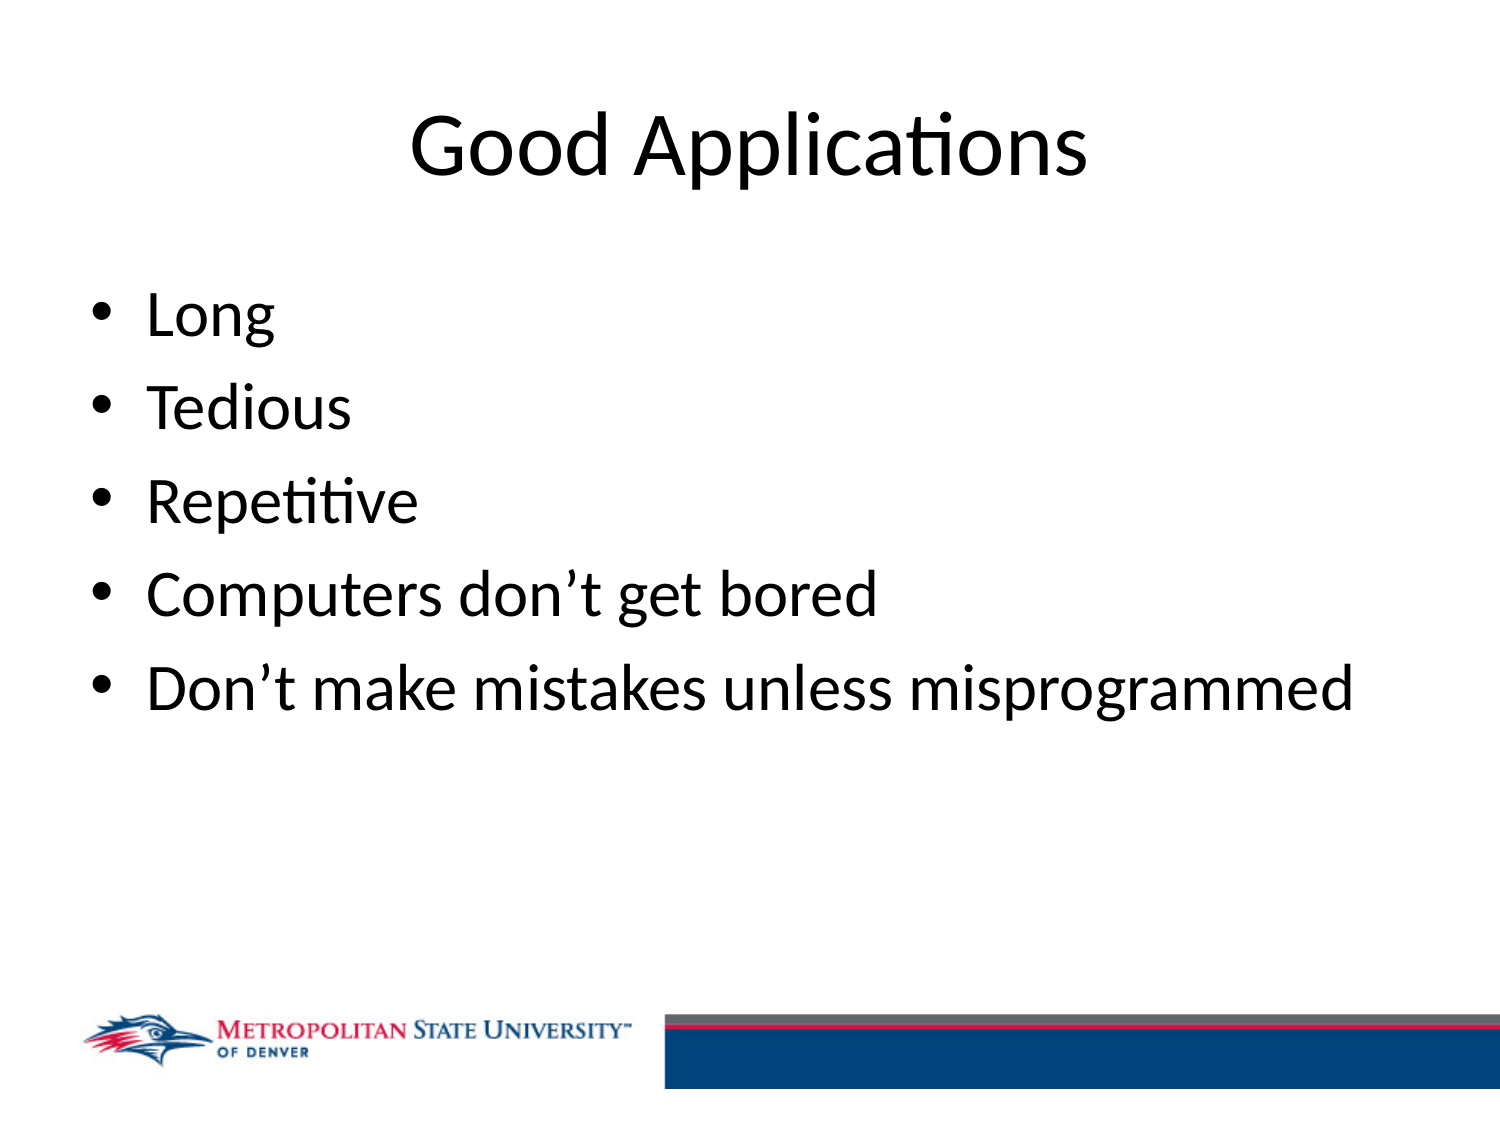

# Good Applications
Long
Tedious
Repetitive
Computers don’t get bored
Don’t make mistakes unless misprogrammed